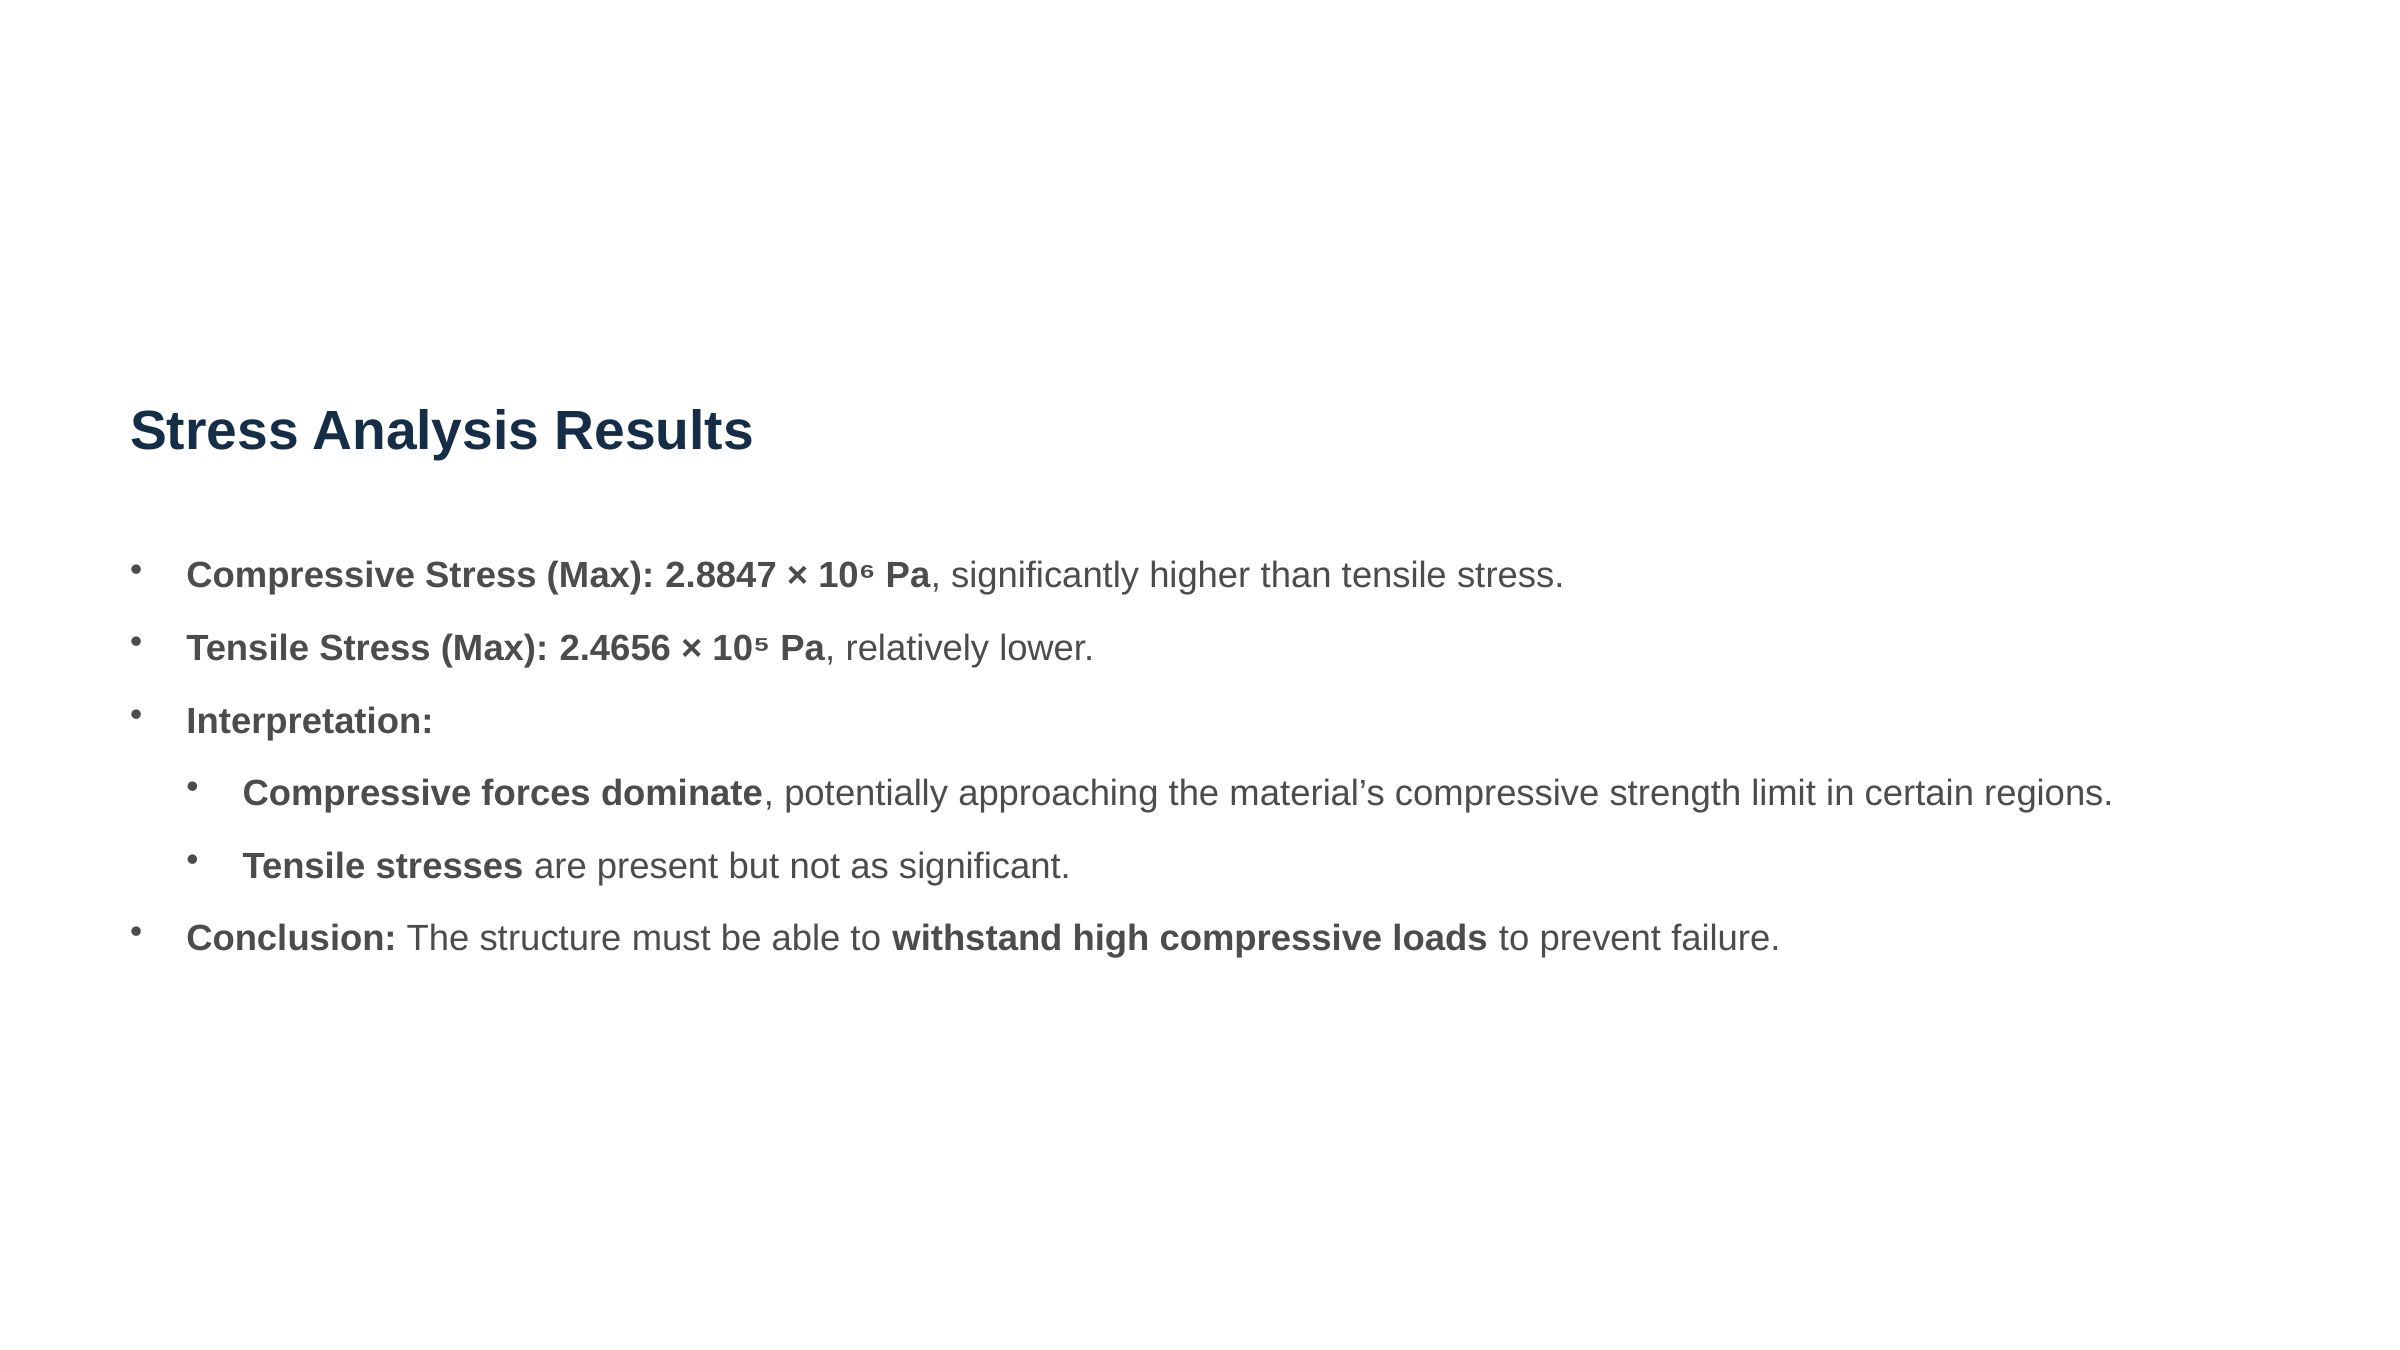

Stress Analysis Results
Compressive Stress (Max): 2.8847 × 10⁶ Pa, significantly higher than tensile stress.
Tensile Stress (Max): 2.4656 × 10⁵ Pa, relatively lower.
Interpretation:
Compressive forces dominate, potentially approaching the material’s compressive strength limit in certain regions.
Tensile stresses are present but not as significant.
Conclusion: The structure must be able to withstand high compressive loads to prevent failure.